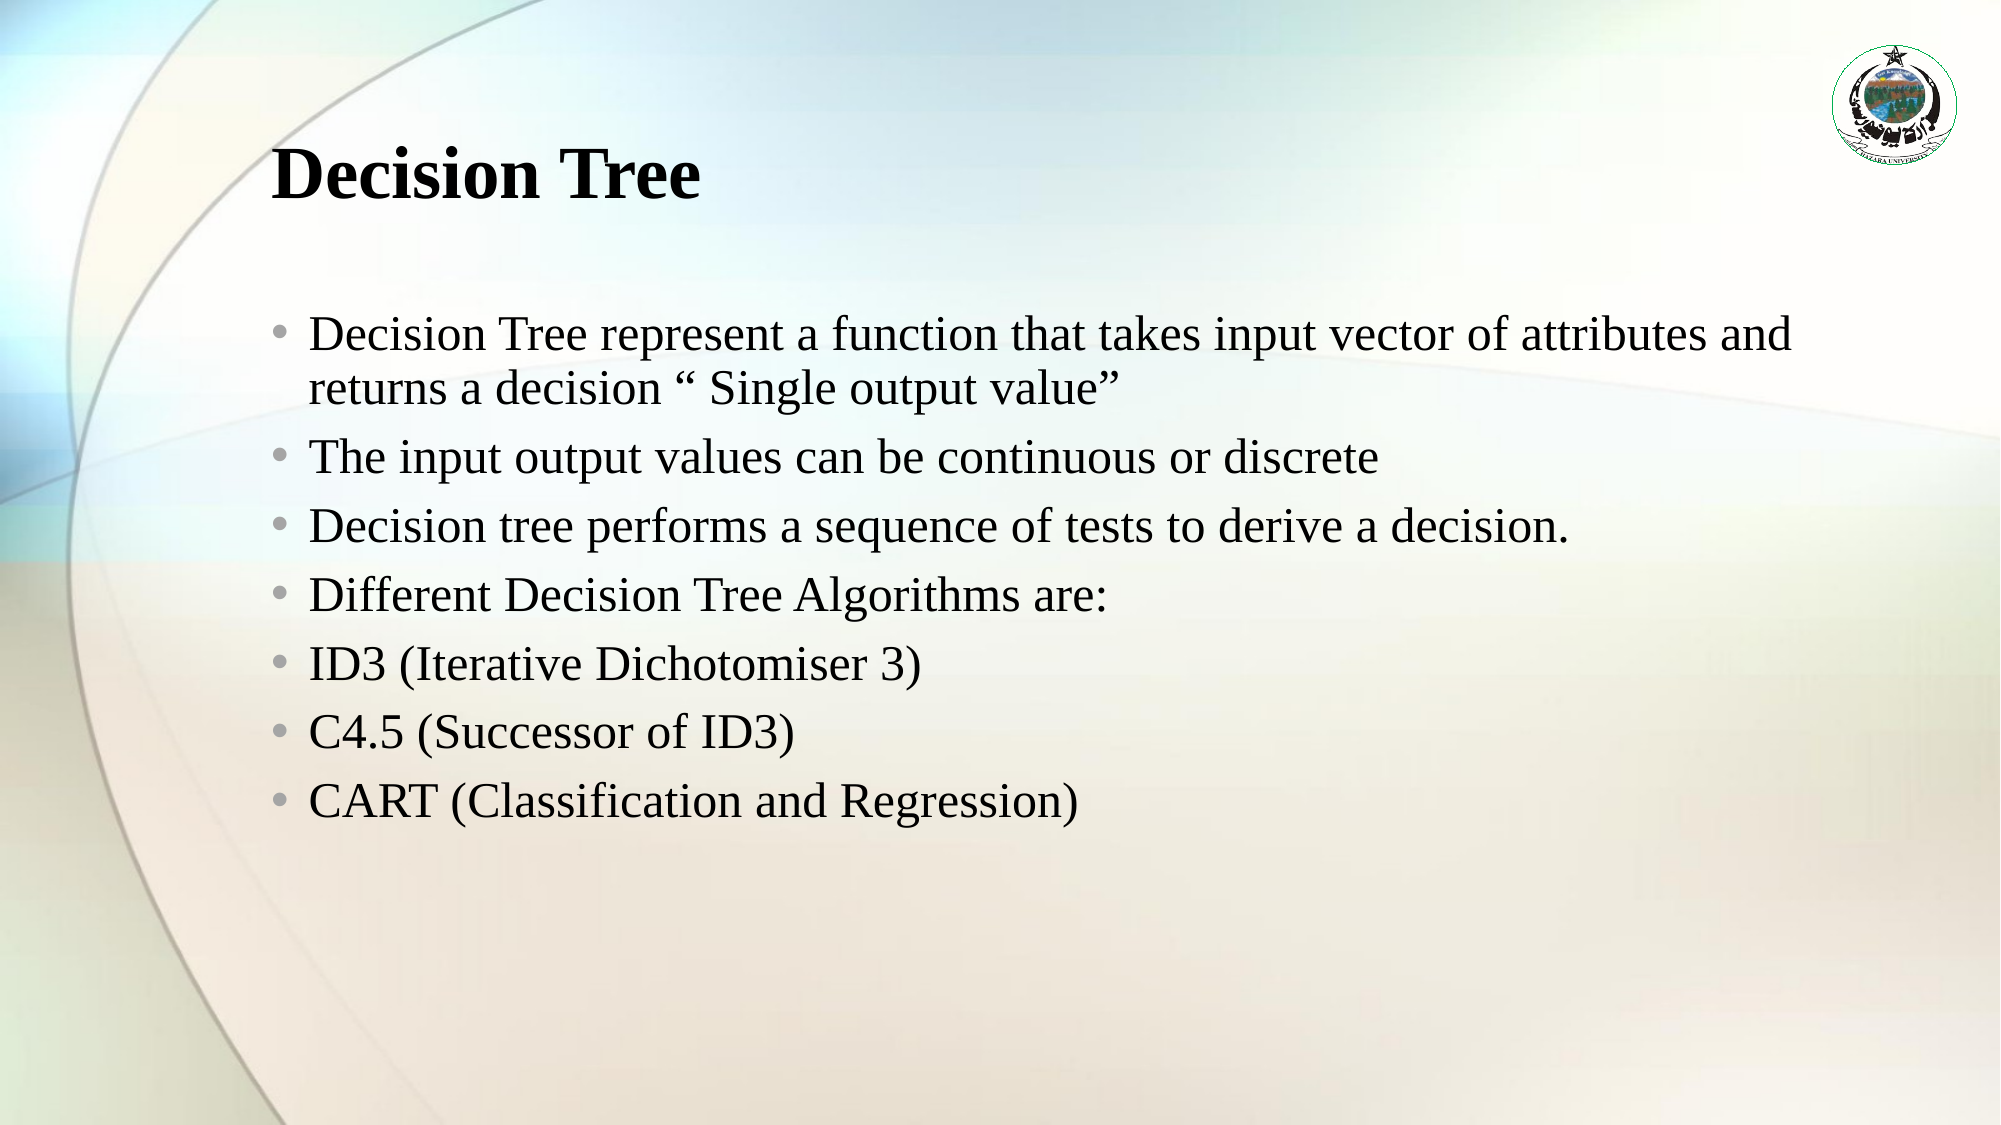

# Decision Tree
Decision Tree represent a function that takes input vector of attributes and returns a decision “ Single output value”
The input output values can be continuous or discrete
Decision tree performs a sequence of tests to derive a decision.
Different Decision Tree Algorithms are:
ID3 (Iterative Dichotomiser 3)
C4.5 (Successor of ID3)
CART (Classification and Regression)